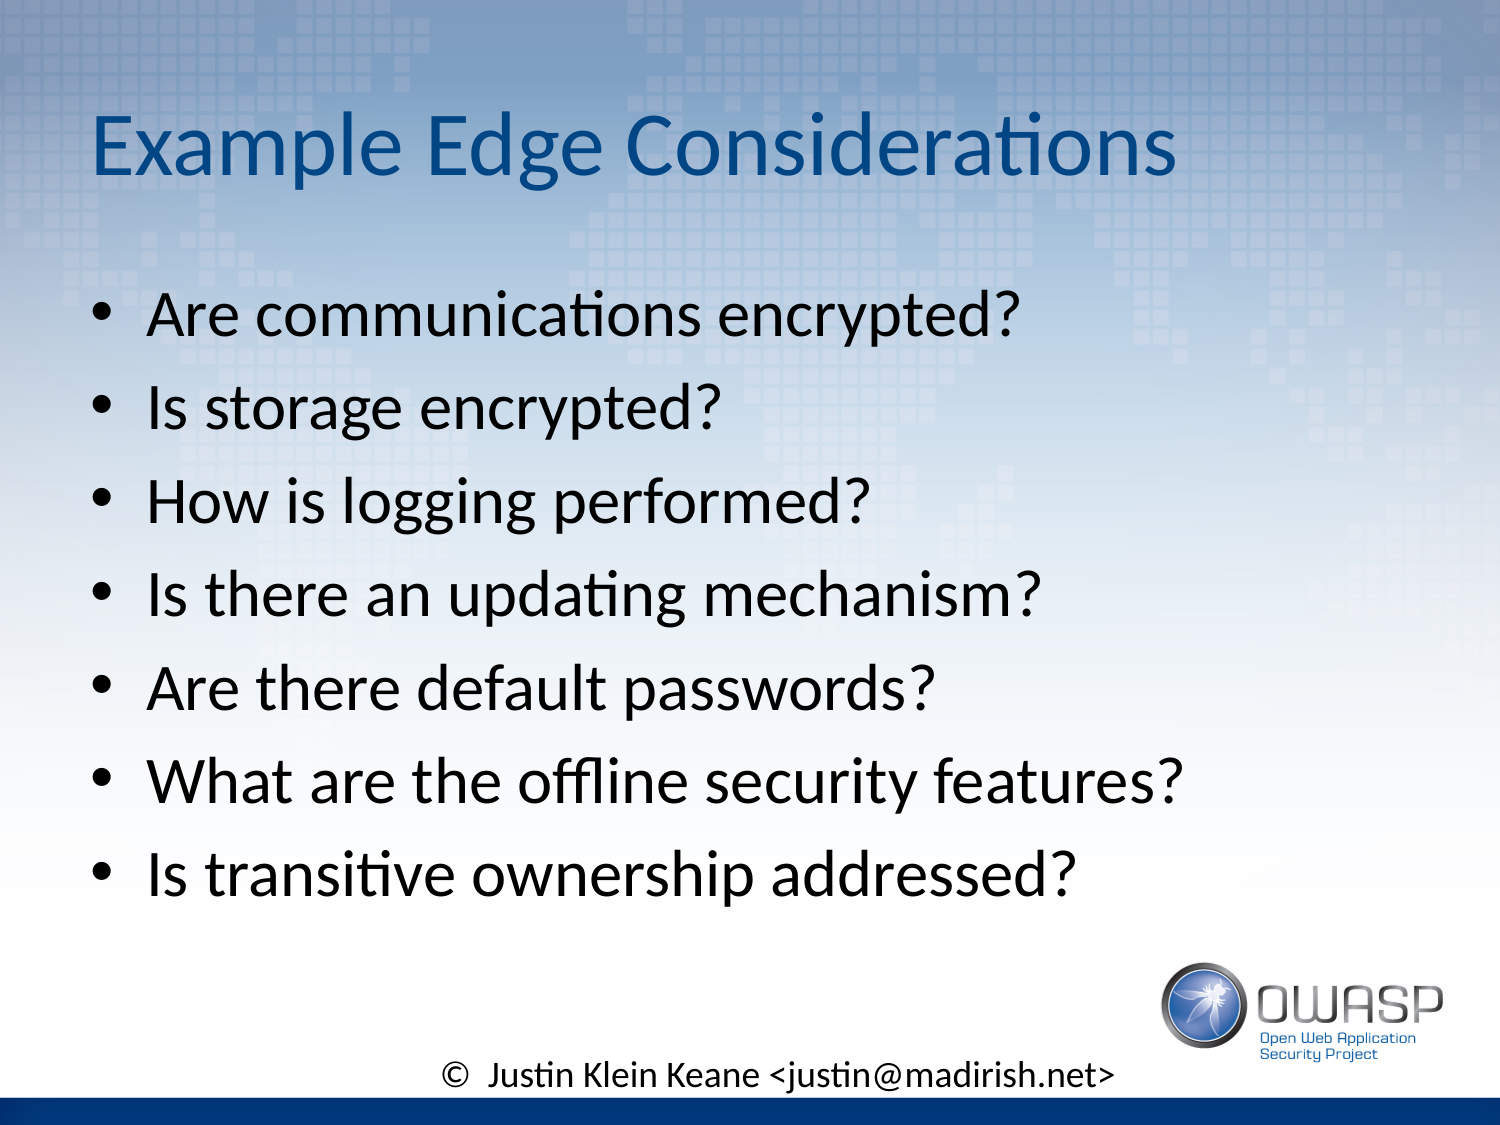

# Example Edge Considerations
Are communications encrypted?
Is storage encrypted?
How is logging performed?
Is there an updating mechanism?
Are there default passwords?
What are the offline security features?
Is transitive ownership addressed?
©  Justin Klein Keane <justin@madirish.net>